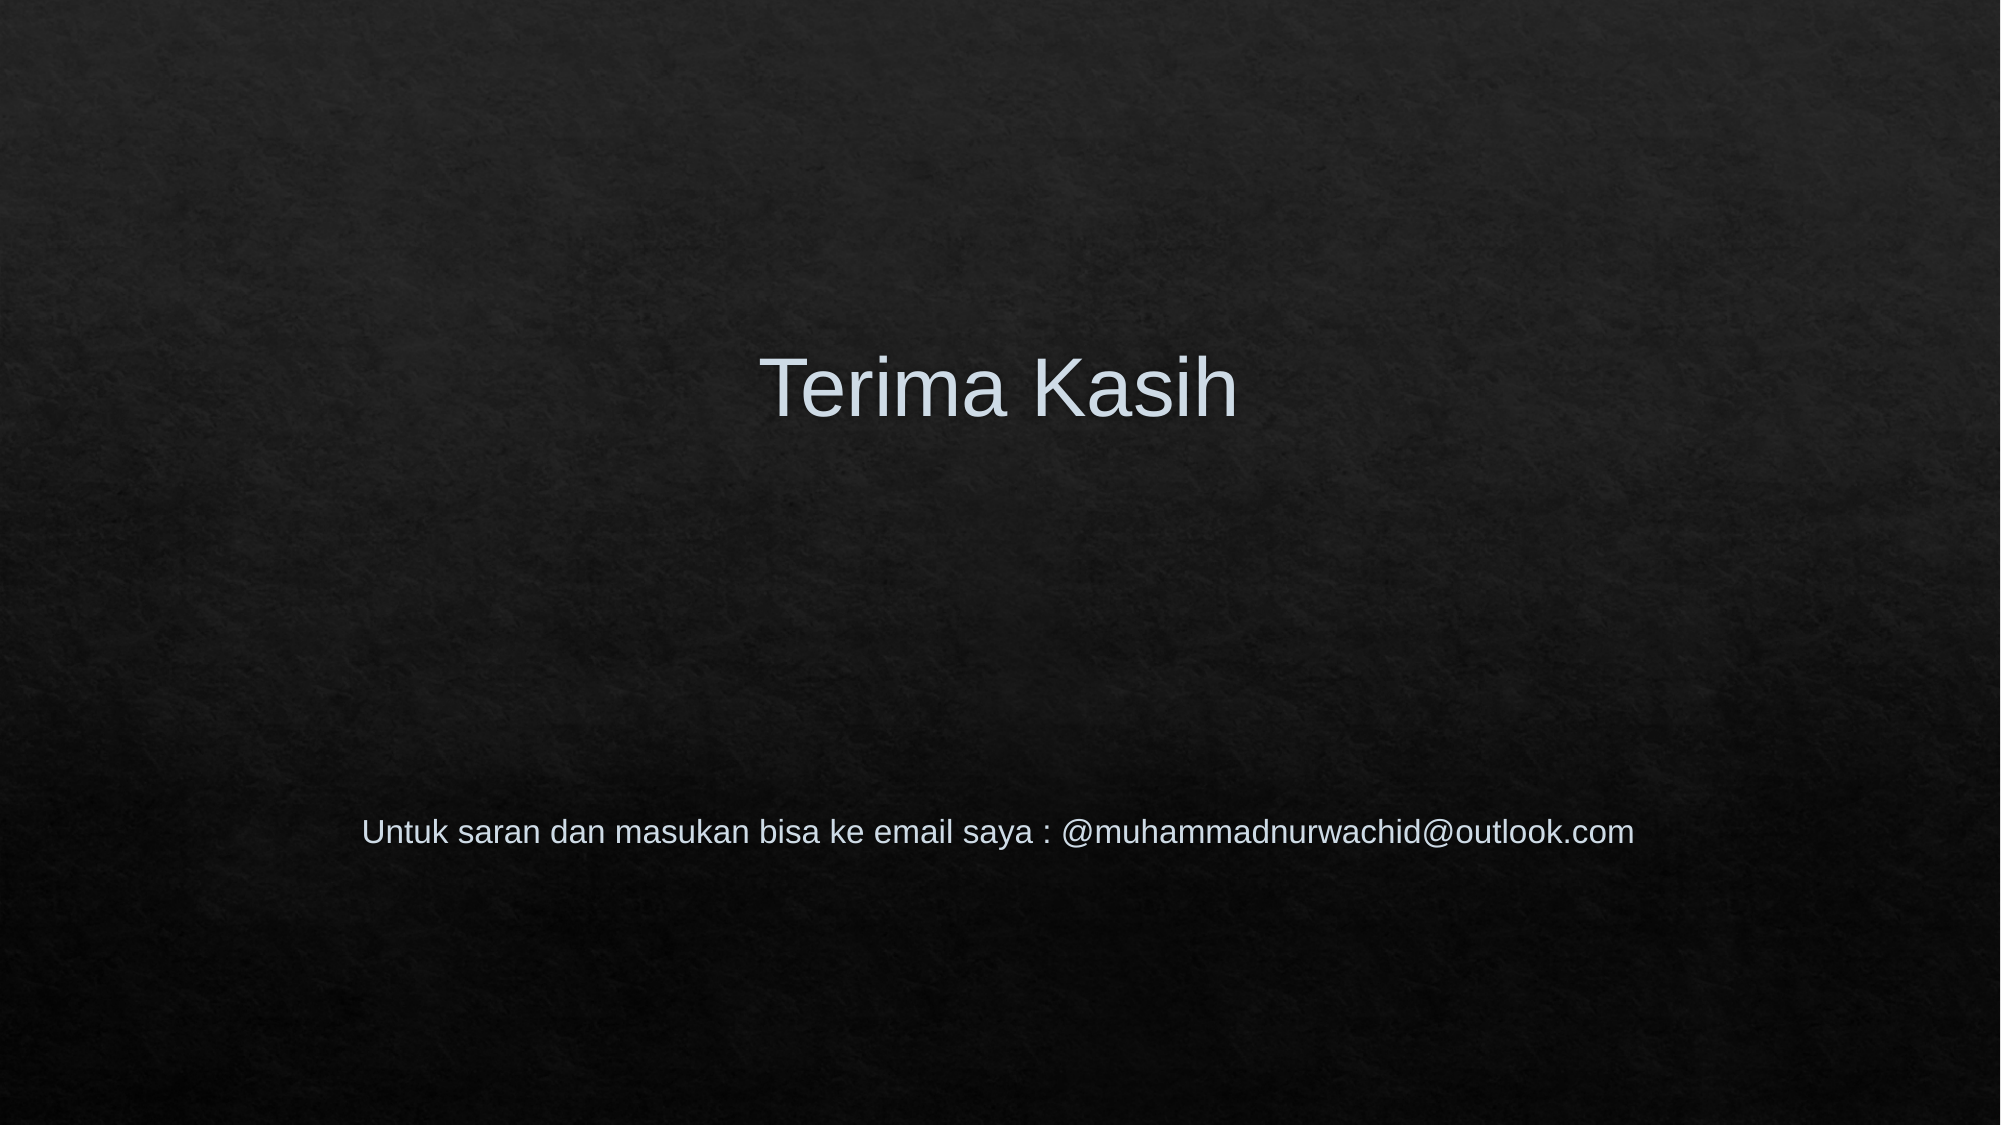

# Terima Kasih
Untuk saran dan masukan bisa ke email saya : @muhammadnurwachid@outlook.com